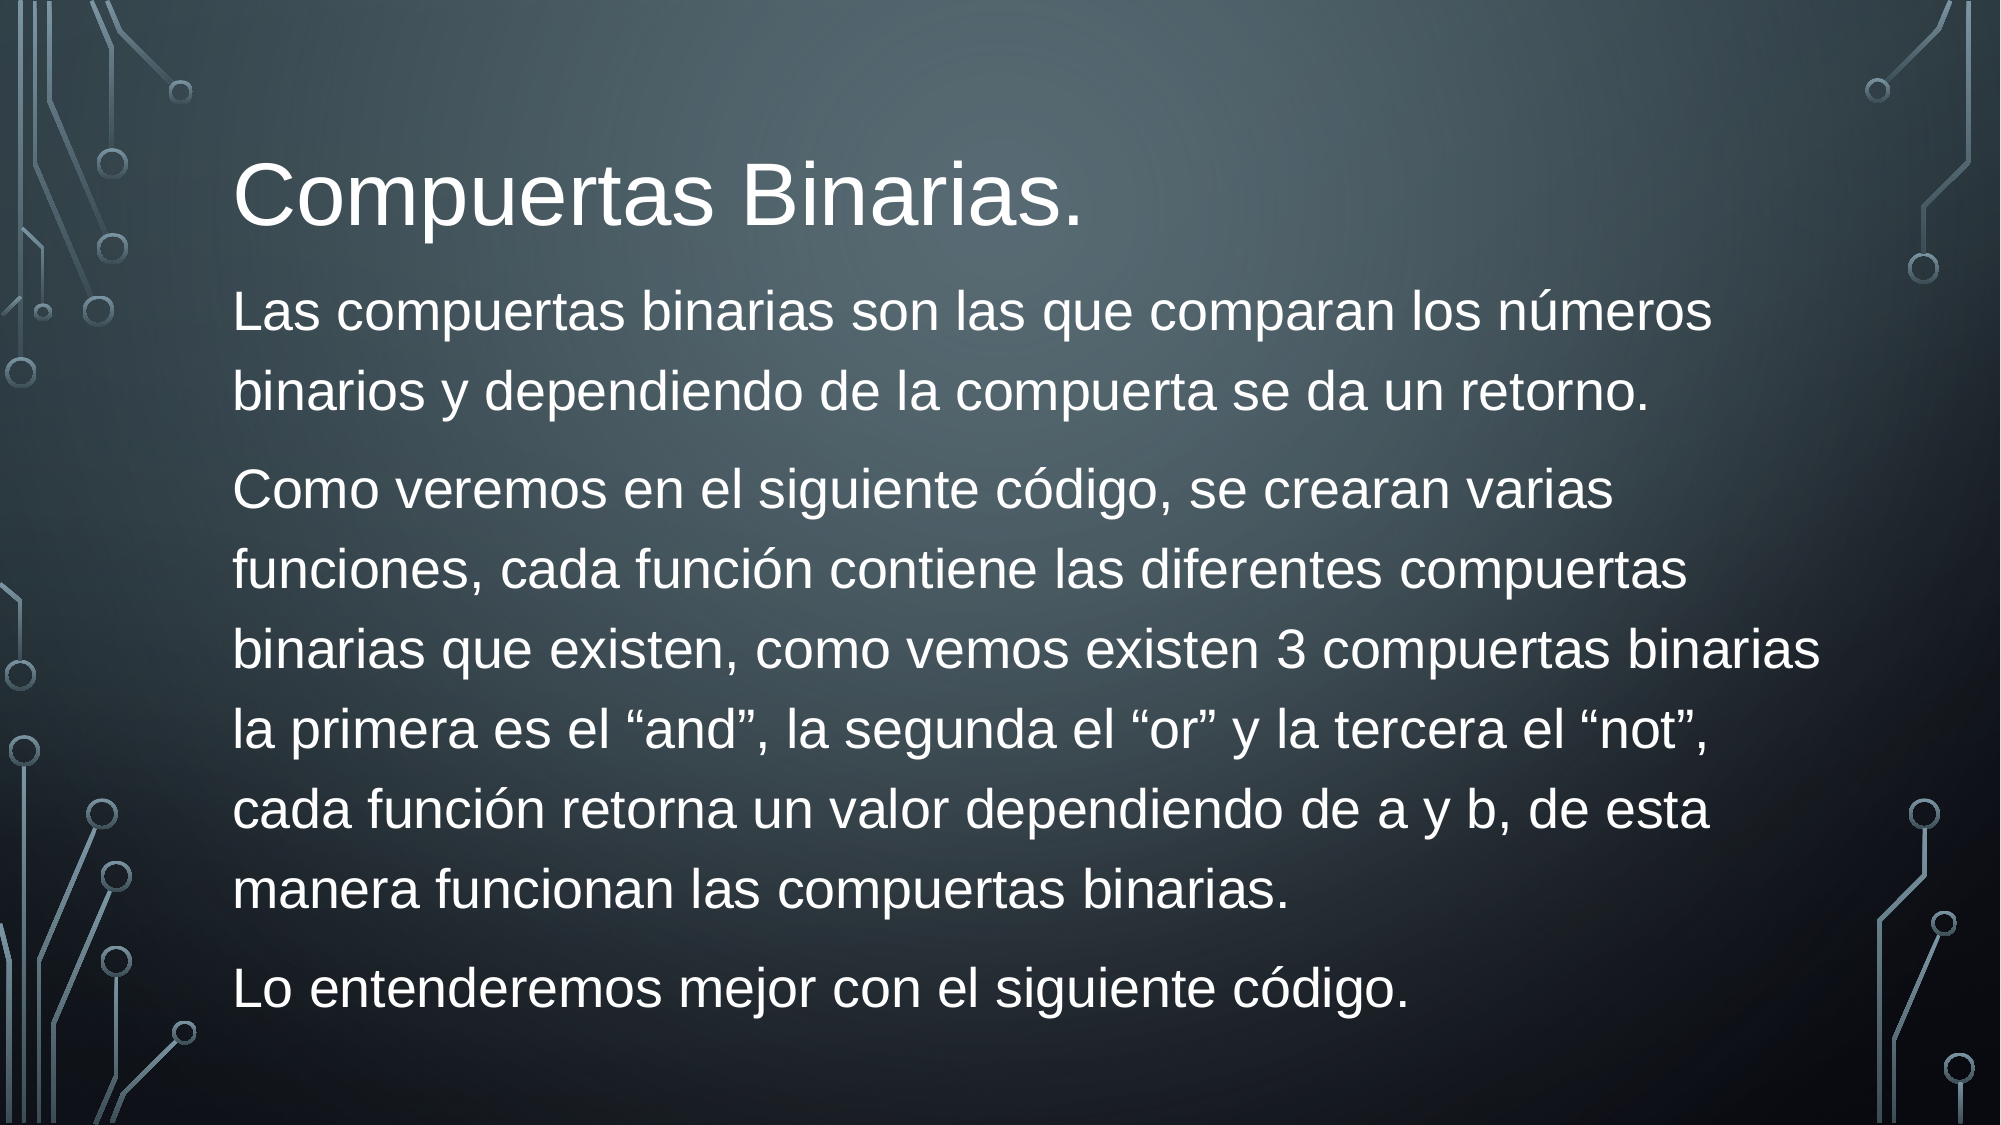

Compuertas Binarias.
Las compuertas binarias son las que comparan los números binarios y dependiendo de la compuerta se da un retorno.
Como veremos en el siguiente código, se crearan varias funciones, cada función contiene las diferentes compuertas binarias que existen, como vemos existen 3 compuertas binarias la primera es el “and”, la segunda el “or” y la tercera el “not”, cada función retorna un valor dependiendo de a y b, de esta manera funcionan las compuertas binarias.
Lo entenderemos mejor con el siguiente código.